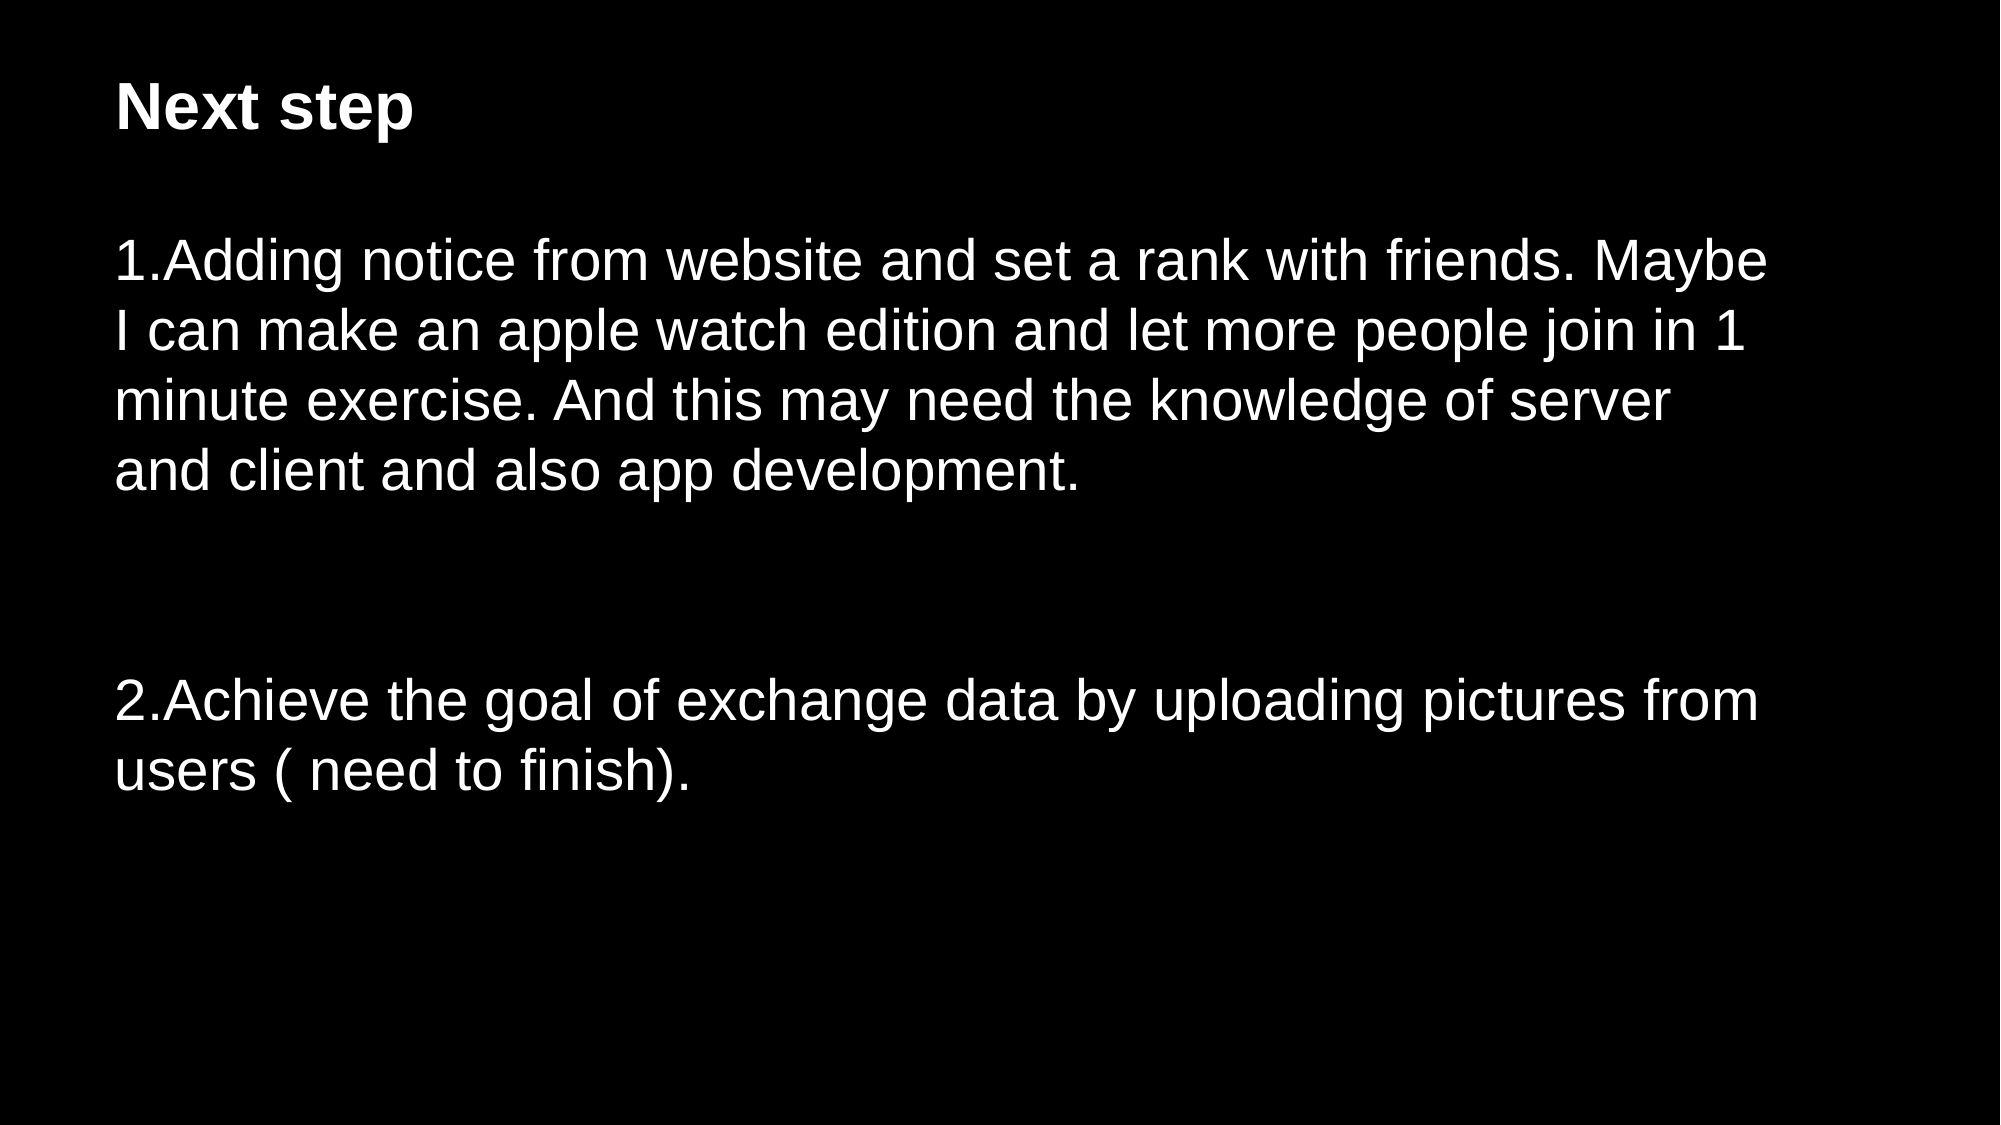

Next step
1.Adding notice from website and set a rank with friends. Maybe I can make an apple watch edition and let more people join in 1 minute exercise. And this may need the knowledge of server and client and also app development.
2.Achieve the goal of exchange data by uploading pictures from users ( need to finish).